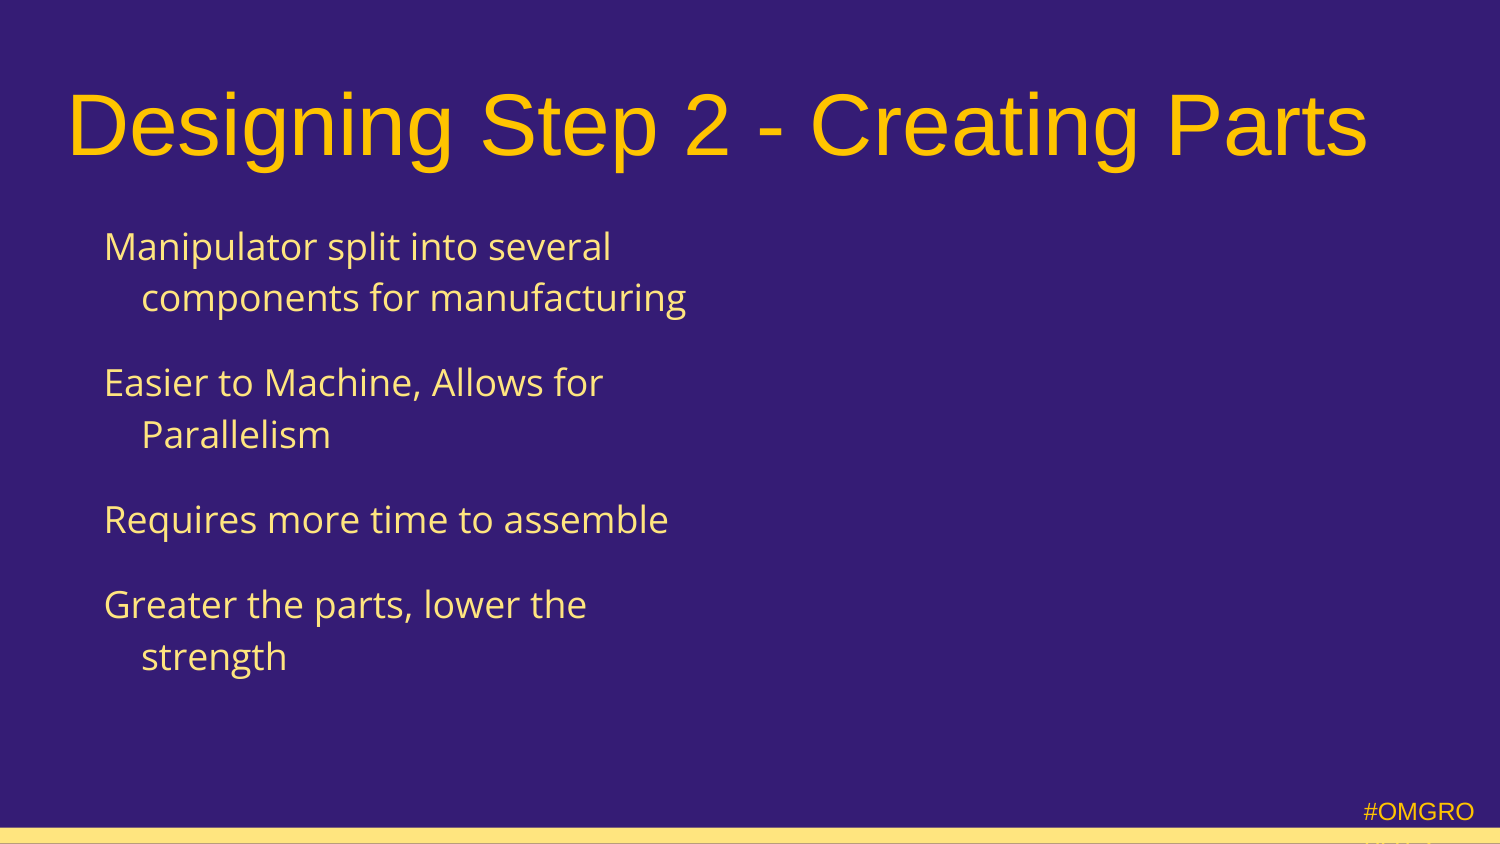

# Designing Step 2 - Creating Parts
Manipulator split into several components for manufacturing
Easier to Machine, Allows for Parallelism
Requires more time to assemble
Greater the parts, lower the strength